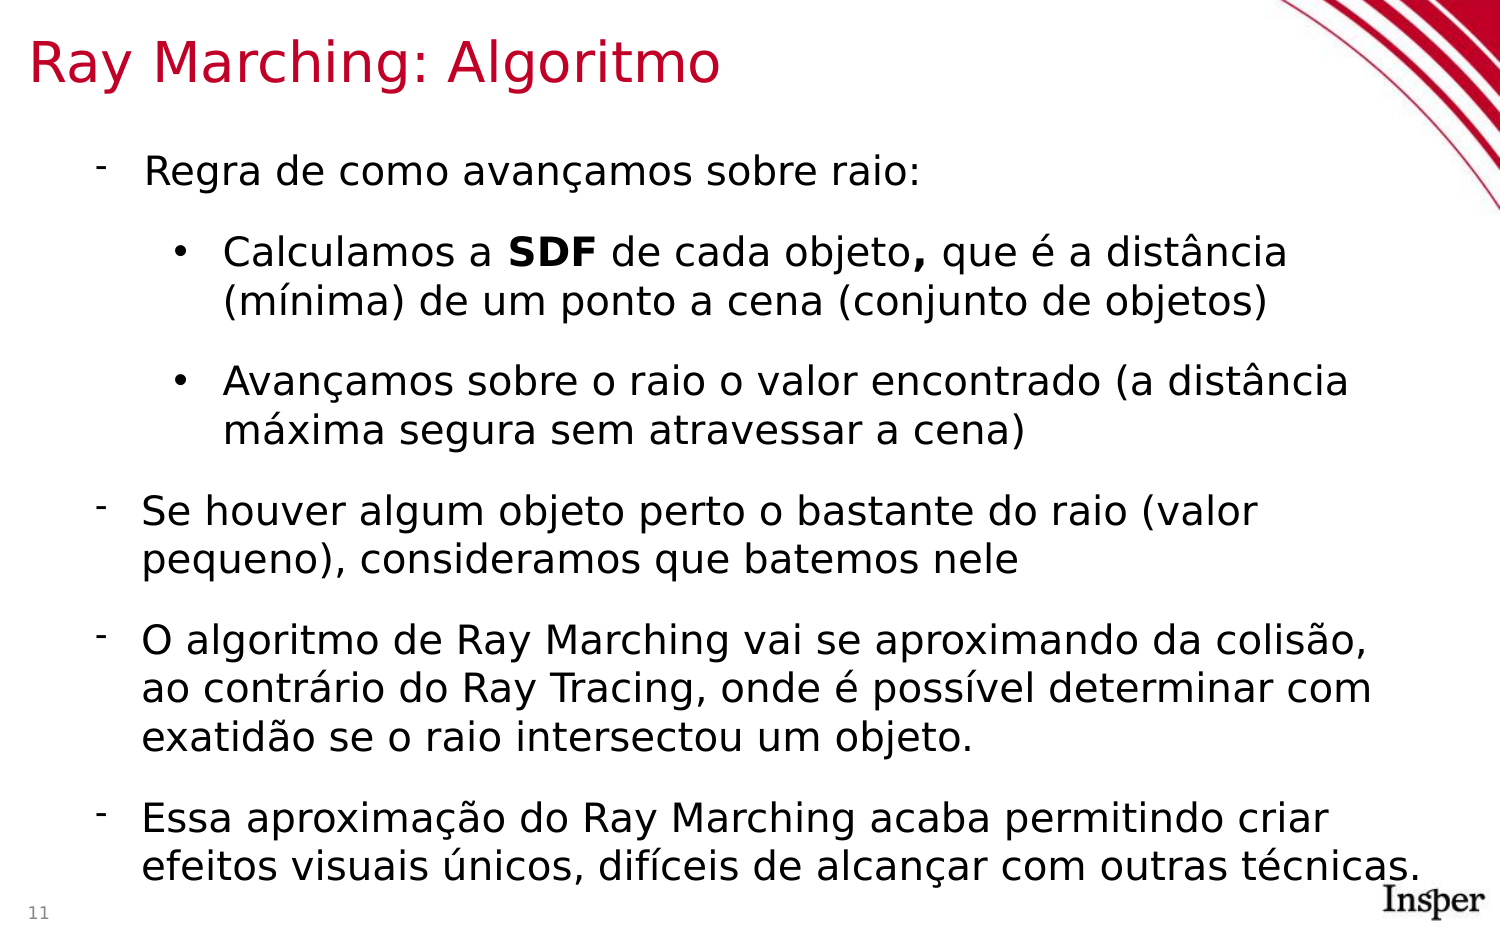

# Ray Marching: Algoritmo
Regra de como avançamos sobre raio:
Calculamos a SDF de cada objeto, que é a distância (mínima) de um ponto a cena (conjunto de objetos)
Avançamos sobre o raio o valor encontrado (a distância máxima segura sem atravessar a cena)
Se houver algum objeto perto o bastante do raio (valor pequeno), consideramos que batemos nele
O algoritmo de Ray Marching vai se aproximando da colisão, ao contrário do Ray Tracing, onde é possível determinar com exatidão se o raio intersectou um objeto.
Essa aproximação do Ray Marching acaba permitindo criar efeitos visuais únicos, difíceis de alcançar com outras técnicas.
11